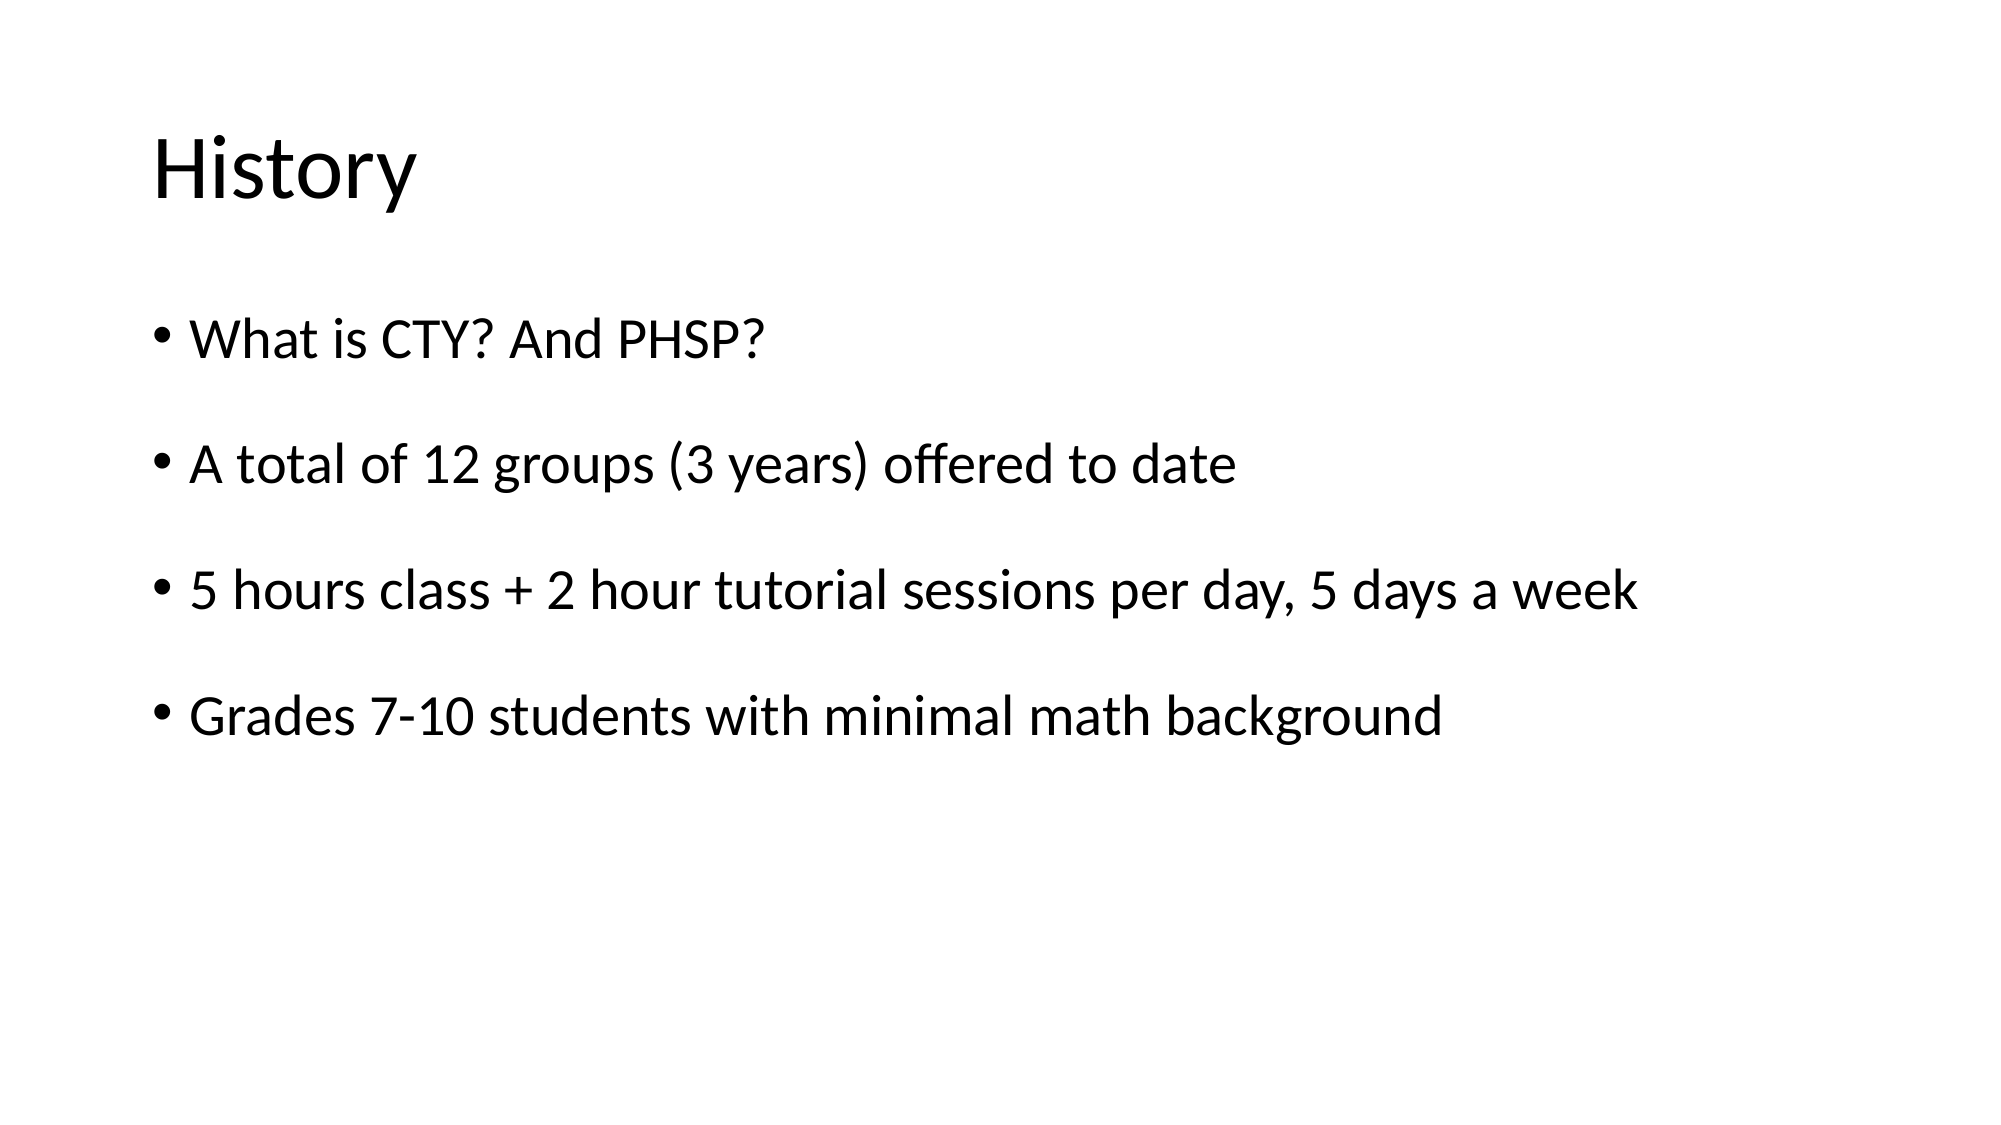

# History
What is CTY? And PHSP?
A total of 12 groups (3 years) offered to date
5 hours class + 2 hour tutorial sessions per day, 5 days a week
Grades 7-10 students with minimal math background